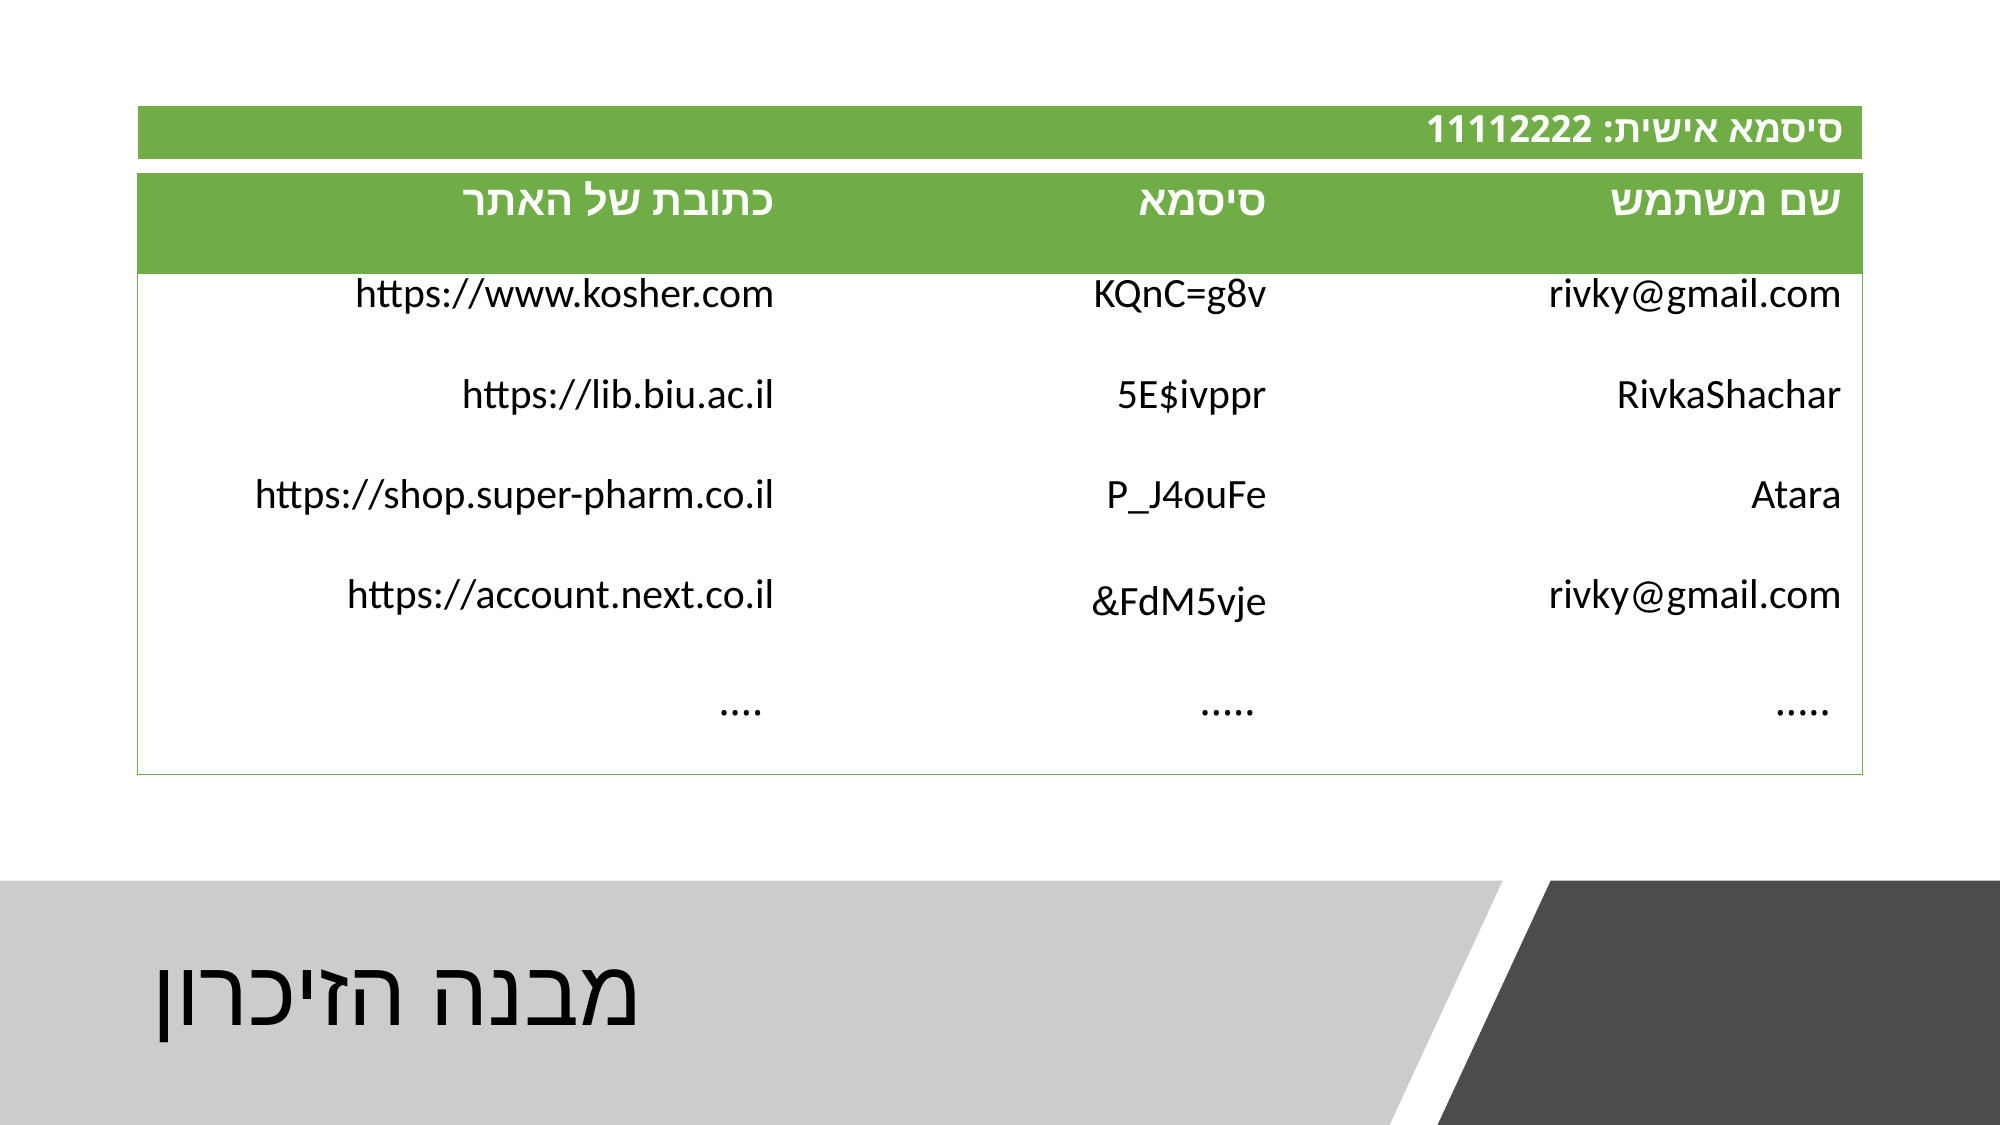

| סיסמא אישית: 11112222 |
| --- |
| כתובת של האתר | סיסמא | שם משתמש |
| --- | --- | --- |
| https://www.kosher.com | KQnC=g8v | rivky@gmail.com |
| https://lib.biu.ac.il | 5E$ivppr | RivkaShachar |
| https://shop.super-pharm.co.il | P\_J4ouFe | Atara |
| https://account.next.co.il | FdM5vje& | rivky@gmail.com |
| .... | ..... | ..... |

# מבנה הזיכרון